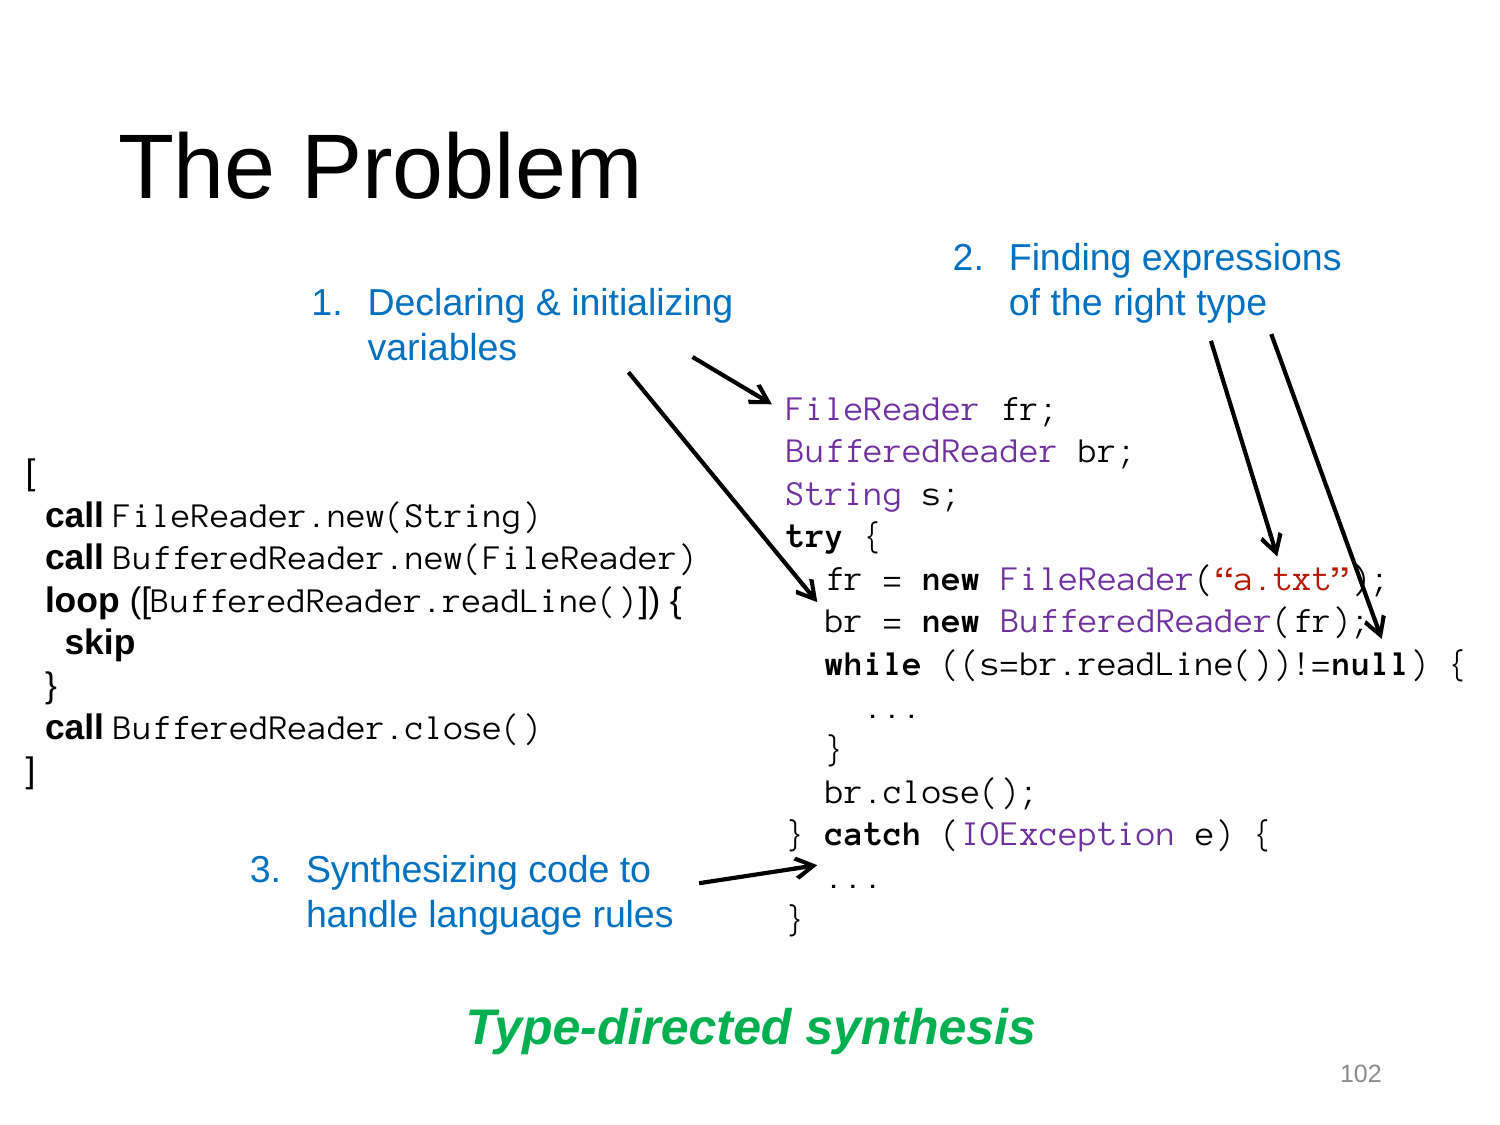

# The Problem
Finding expressions
of the right type
Declaring & initializing
variables
FileReader fr;
BufferedReader br;
String s;
try {
  fr = new FileReader(“a.txt”);
  br = new BufferedReader(fr);
  while ((s=br.readLine())!=null) {
    ...
  }
  br.close();
} catch (IOException e) {
  ...
}
[
  call FileReader.new(String)
  call BufferedReader.new(FileReader)
  loop ([BufferedReader.readLine()]) {
    skip
  }
  call BufferedReader.close()
]
Synthesizing code to
handle language rules
Type-directed synthesis
102